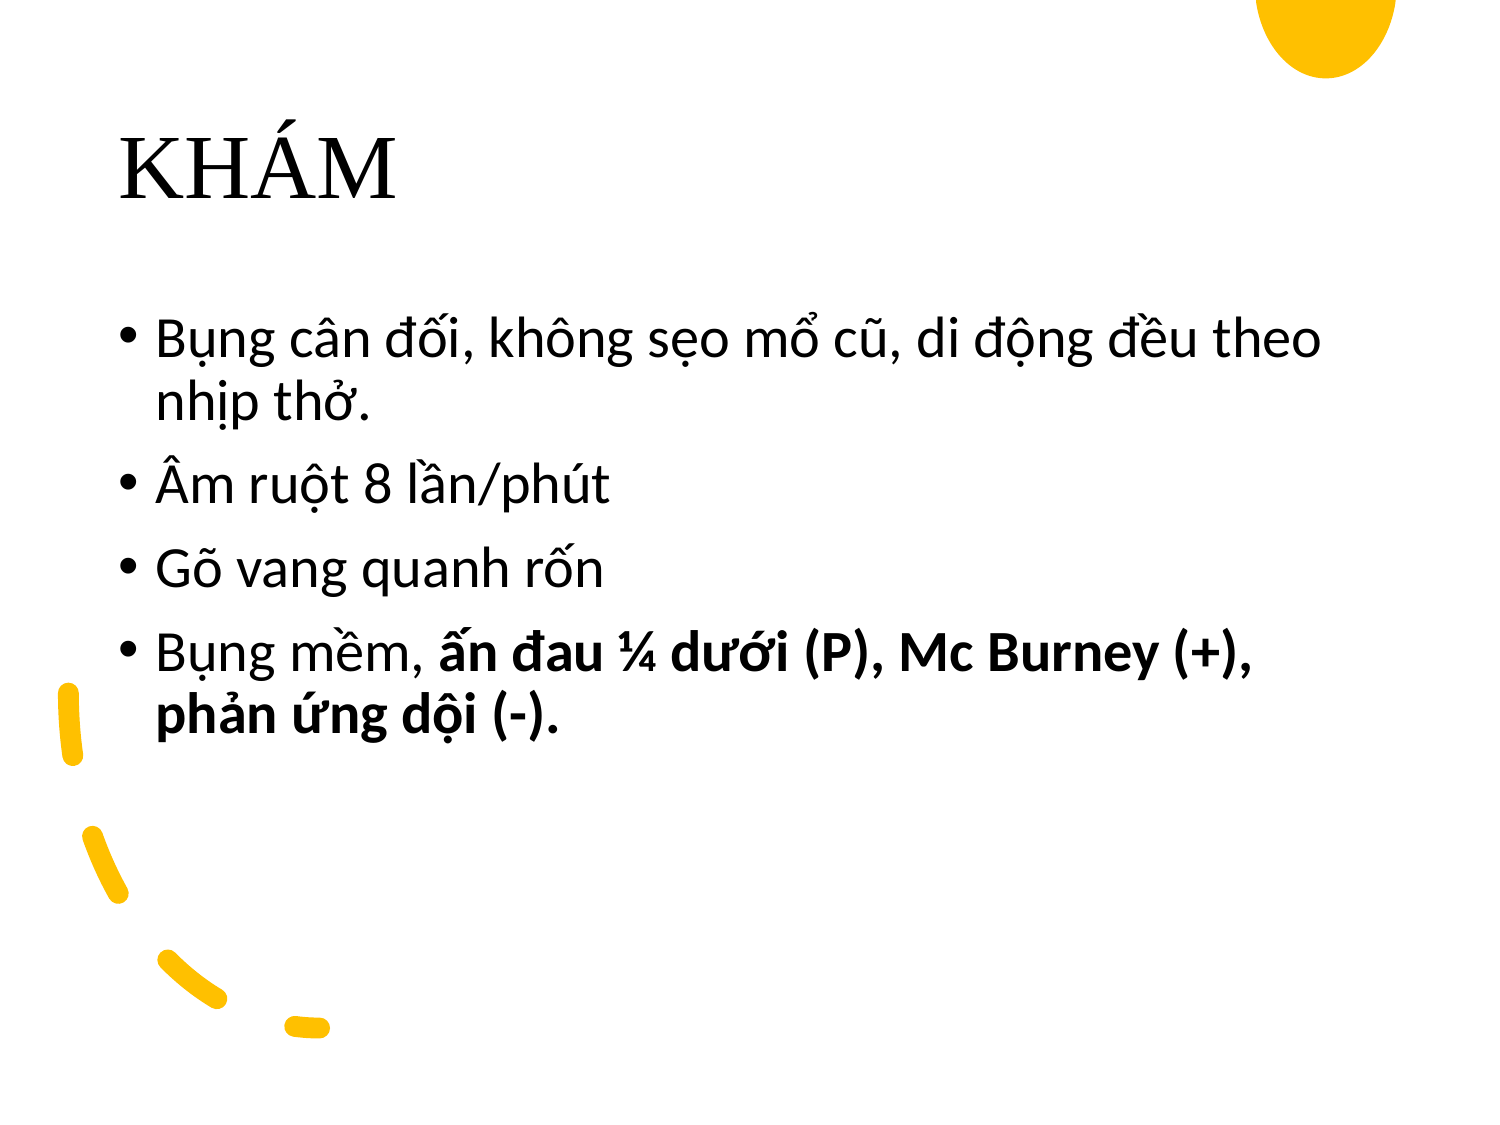

# KHÁM
Bụng cân đối, không sẹo mổ cũ, di động đều theo nhịp thở.
Âm ruột 8 lần/phút
Gõ vang quanh rốn
Bụng mềm, ấn đau ¼ dưới (P), Mc Burney (+), phản ứng dội (-).